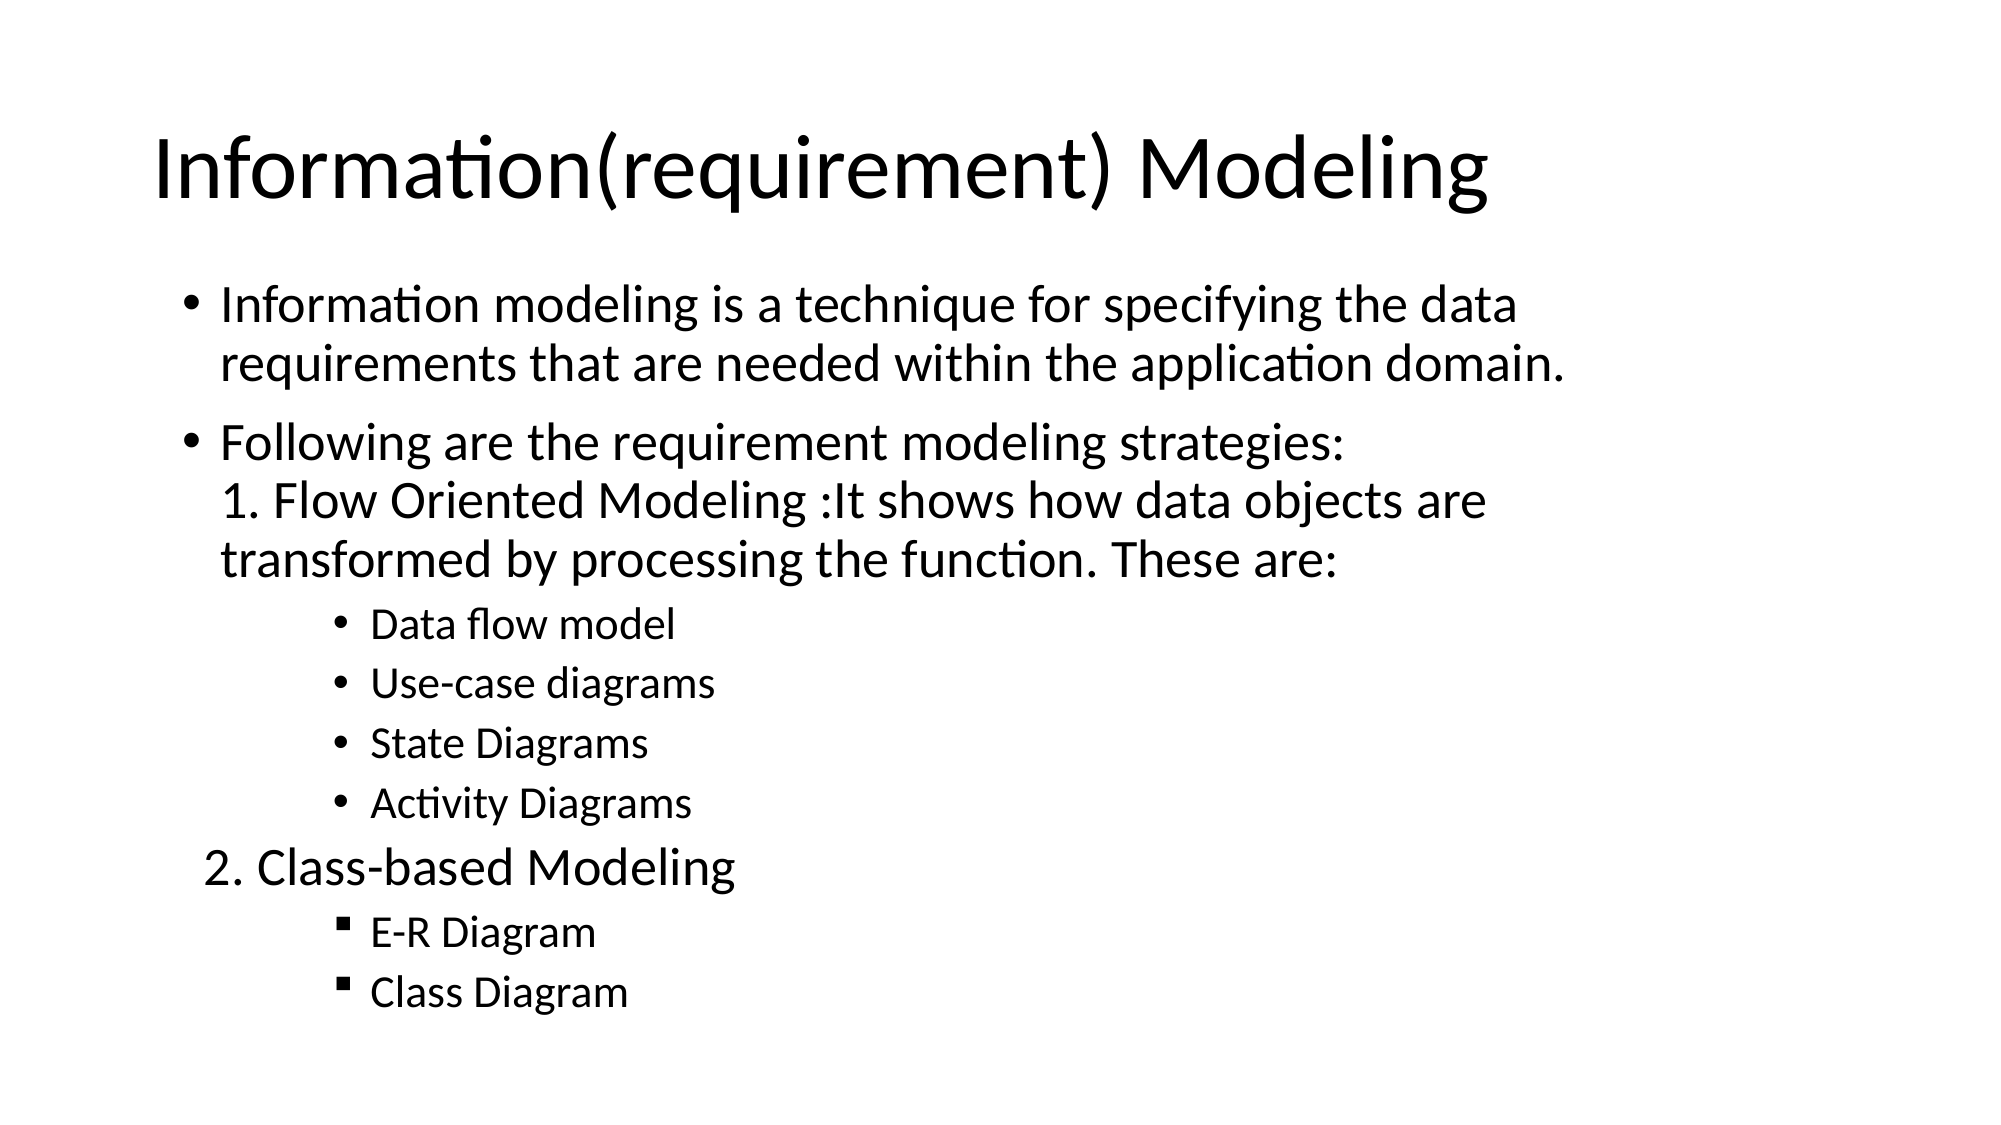

# Information(requirement) Modeling
Information modeling is a technique for specifying the data requirements that are needed within the application domain.
Following are the requirement modeling strategies:
1. Flow Oriented Modeling :It shows how data objects are transformed by processing the function. These are:
Data flow model
Use-case diagrams
State Diagrams
Activity Diagrams
2. Class-based Modeling
E-R Diagram
Class Diagram